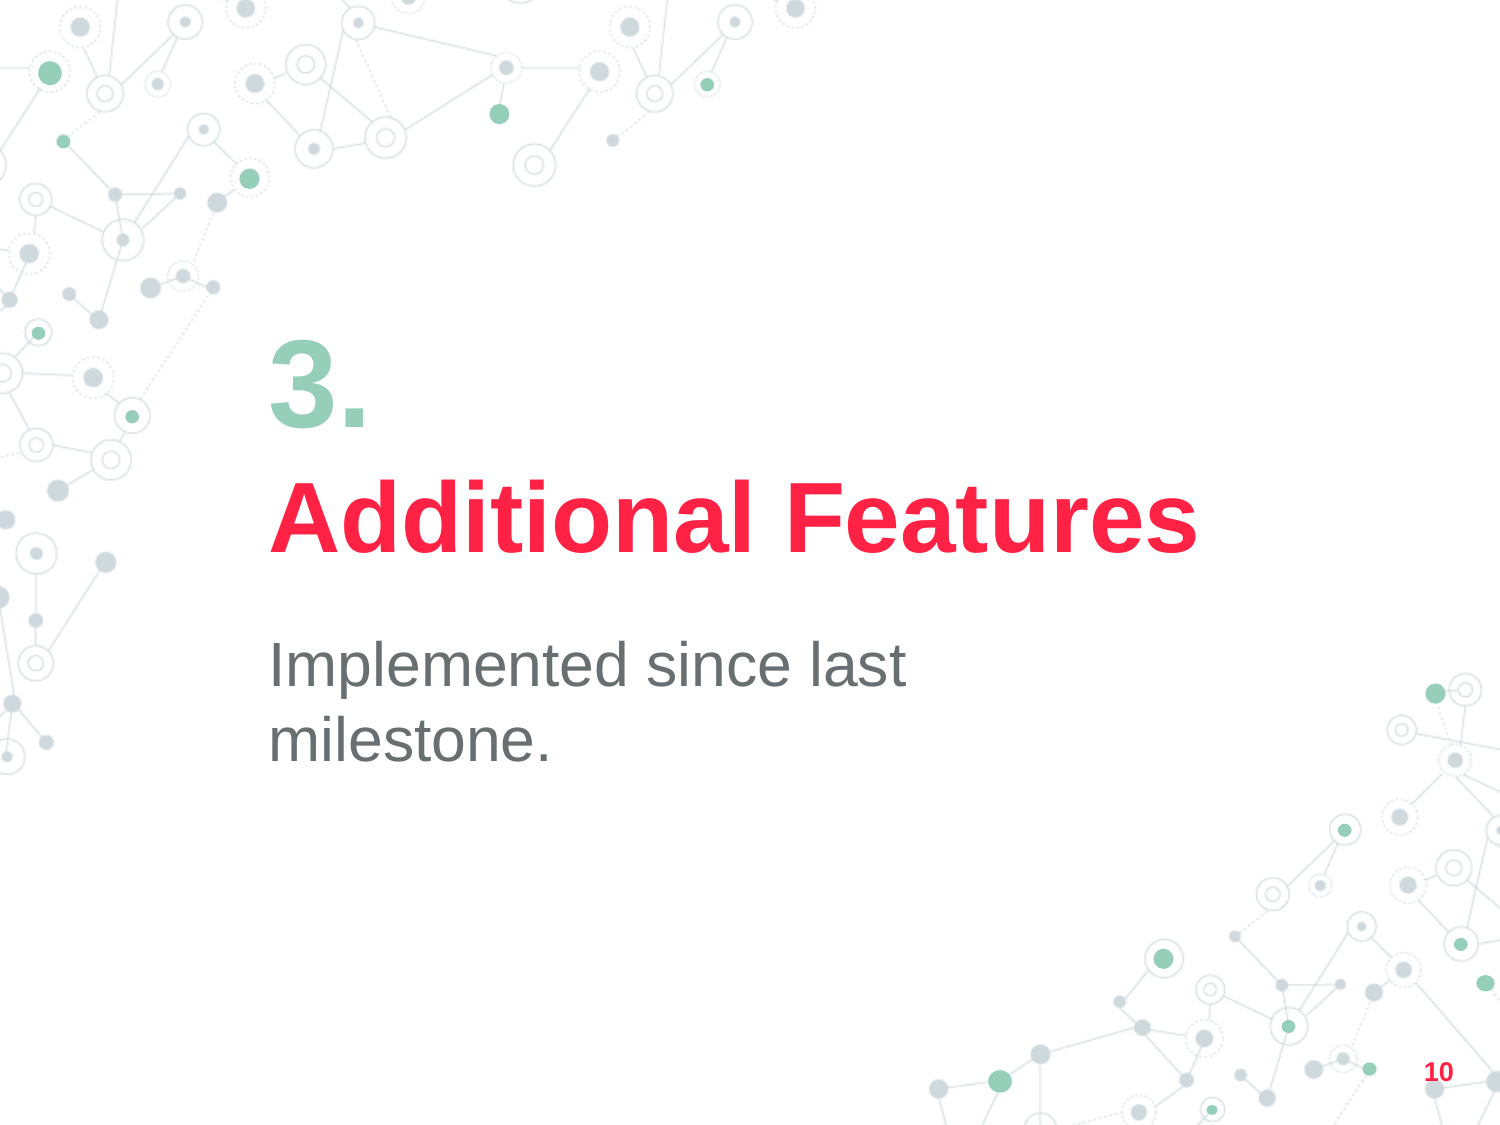

# 3.
Additional Features
Implemented since last milestone.
10